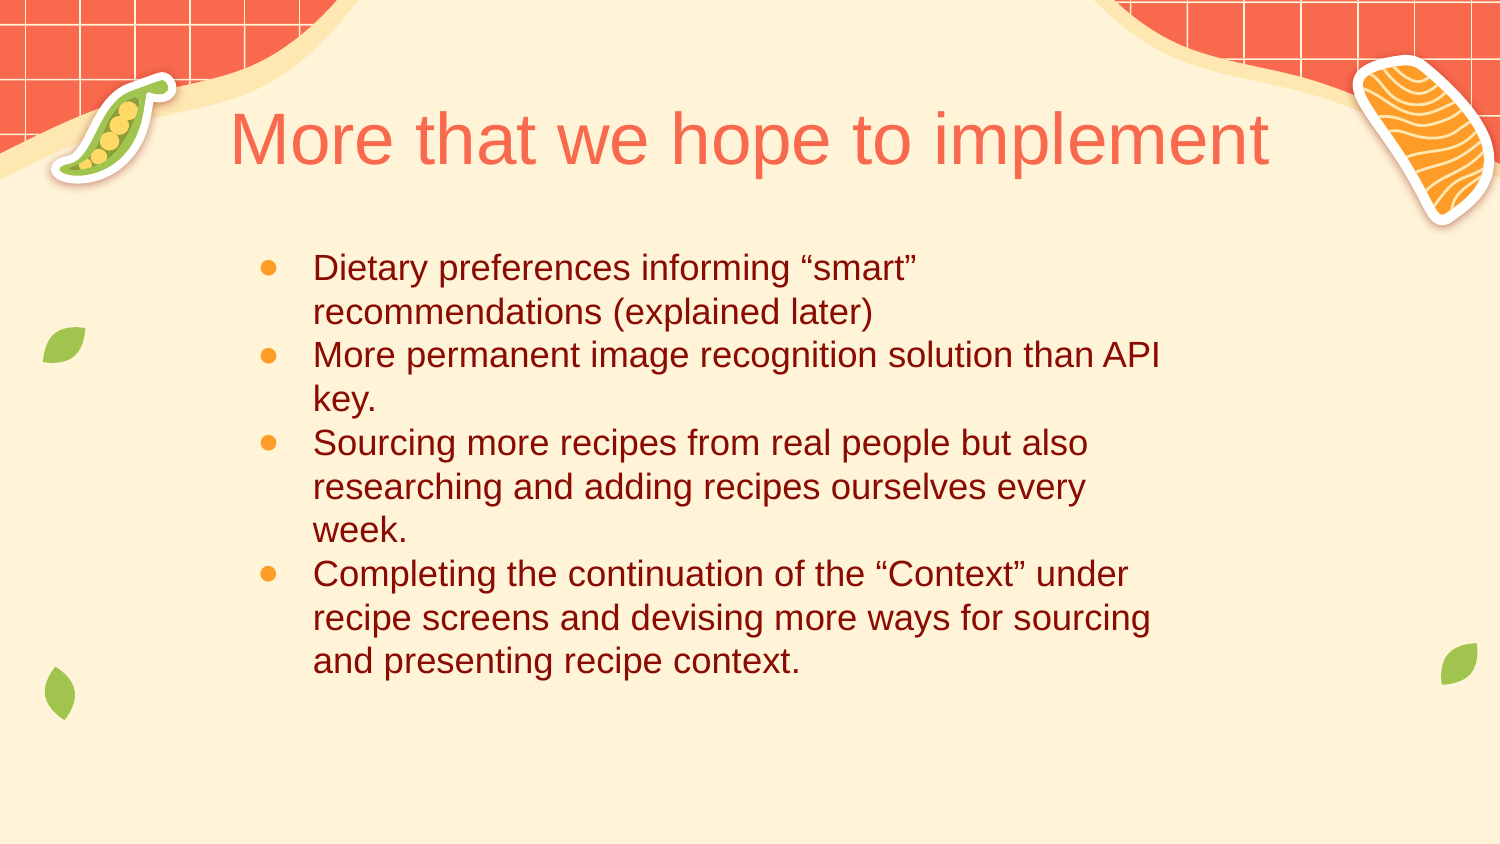

# More that we hope to implement
Dietary preferences informing “smart” recommendations (explained later)
More permanent image recognition solution than API key.
Sourcing more recipes from real people but also researching and adding recipes ourselves every week.
Completing the continuation of the “Context” under recipe screens and devising more ways for sourcing and presenting recipe context.